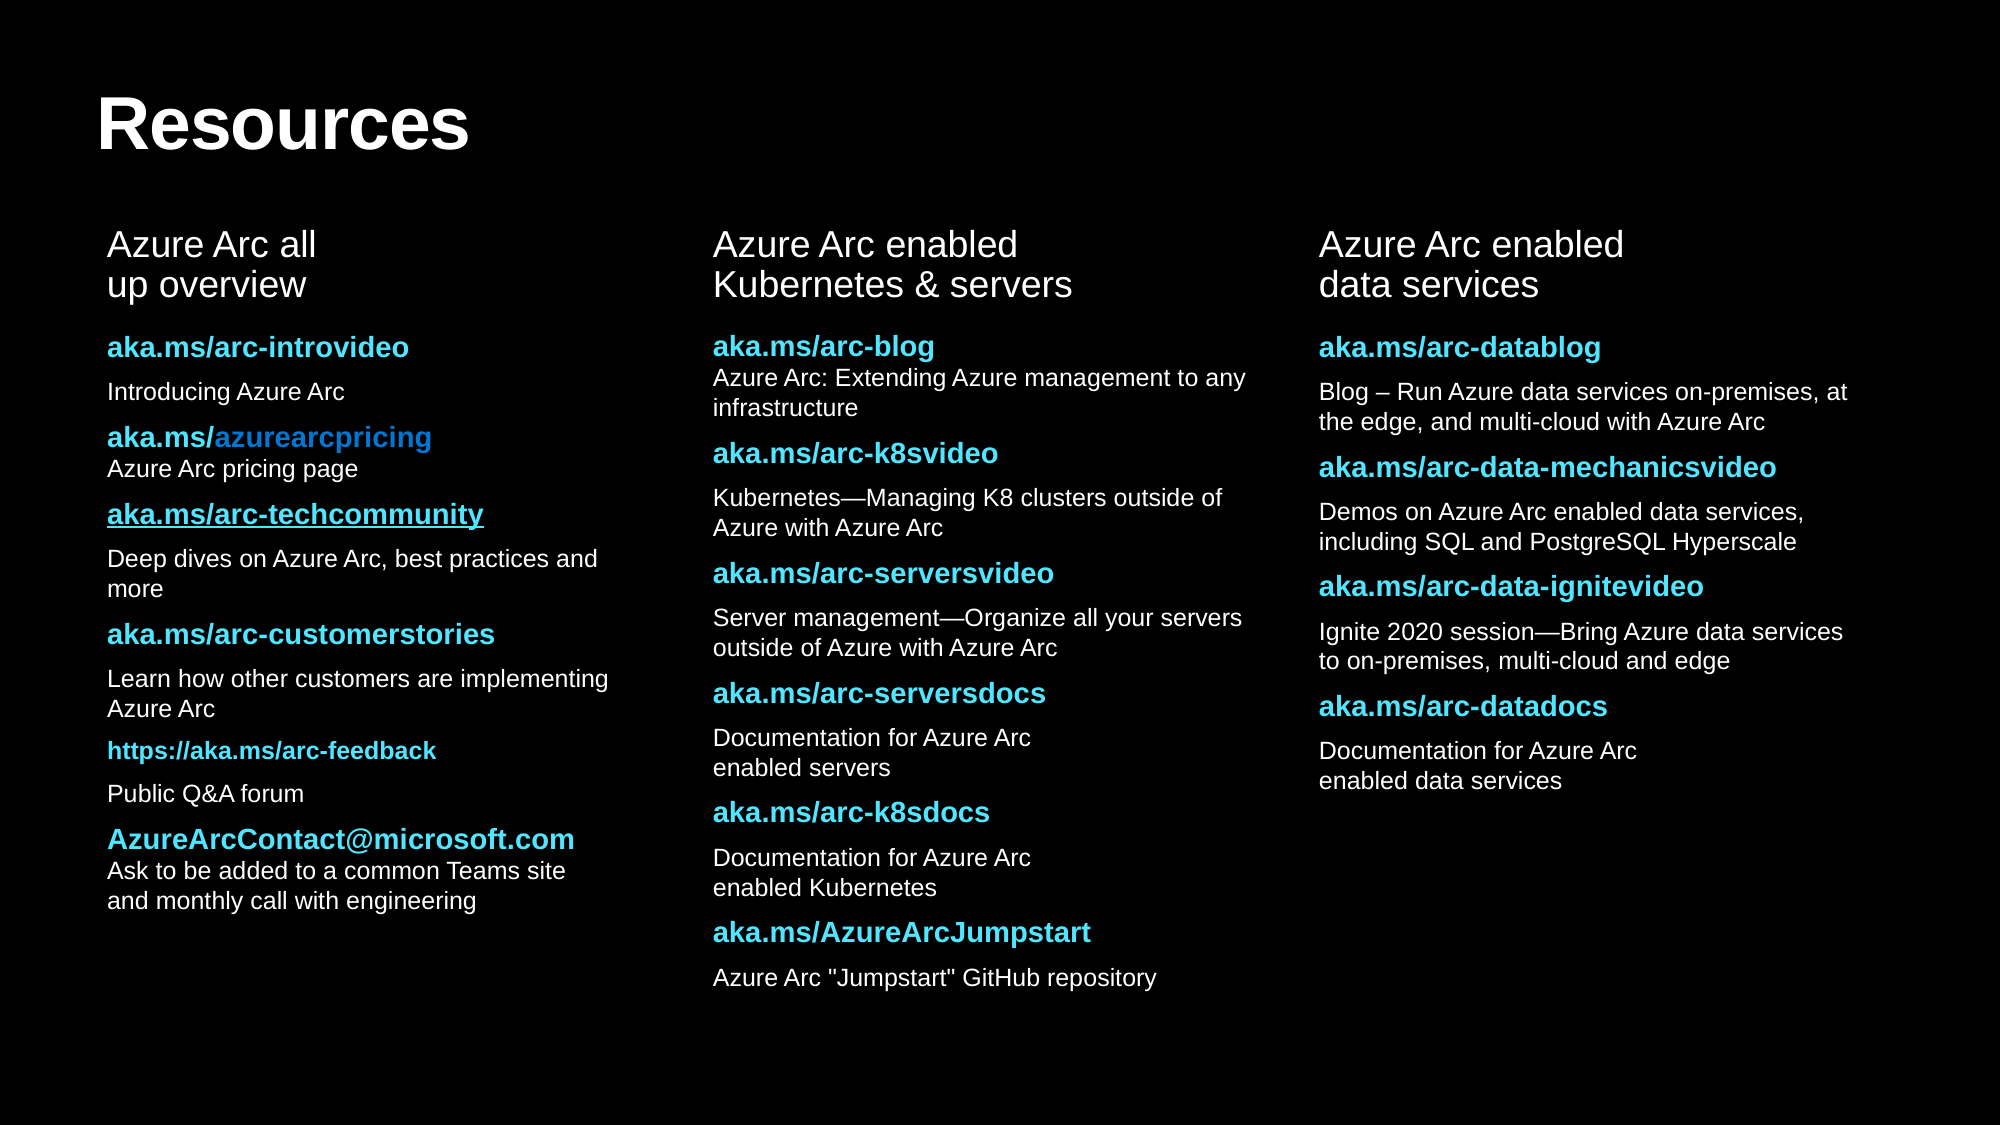

# Resources
Azure Arc enabled
data services
Azure Arc enabled
Kubernetes & servers
Azure Arc all
up overview
aka.ms/arc-blog
Azure Arc: Extending Azure management to any infrastructure
aka.ms/arc-k8svideo
Kubernetes—Managing K8 clusters outside of Azure with Azure Arc
aka.ms/arc-serversvideo
Server management—Organize all your servers outside of Azure with Azure Arc
aka.ms/arc-serversdocs
Documentation for Azure Arc
enabled servers
aka.ms/arc-k8sdocs
Documentation for Azure Arc
enabled Kubernetes
aka.ms/AzureArcJumpstart
Azure Arc "Jumpstart" GitHub repository
aka.ms/arc-introvideo
Introducing Azure Arc
aka.ms/azurearcpricing
Azure Arc pricing page
aka.ms/arc-techcommunity
Deep dives on Azure Arc, best practices and more
aka.ms/arc-customerstories
Learn how other customers are implementing Azure Arc
https://aka.ms/arc-feedback
Public Q&A forum
AzureArcContact@microsoft.com
Ask to be added to a common Teams site
and monthly call with engineering

aka.ms/arc-datablog
Blog – Run Azure data services on-premises, at the edge, and multi-cloud with Azure Arc
aka.ms/arc-data-mechanicsvideo
Demos on Azure Arc enabled data services, including SQL and PostgreSQL Hyperscale
aka.ms/arc-data-ignitevideo
Ignite 2020 session—Bring Azure data services to on-premises, multi-cloud and edge
aka.ms/arc-datadocs
Documentation for Azure Arc
enabled data services